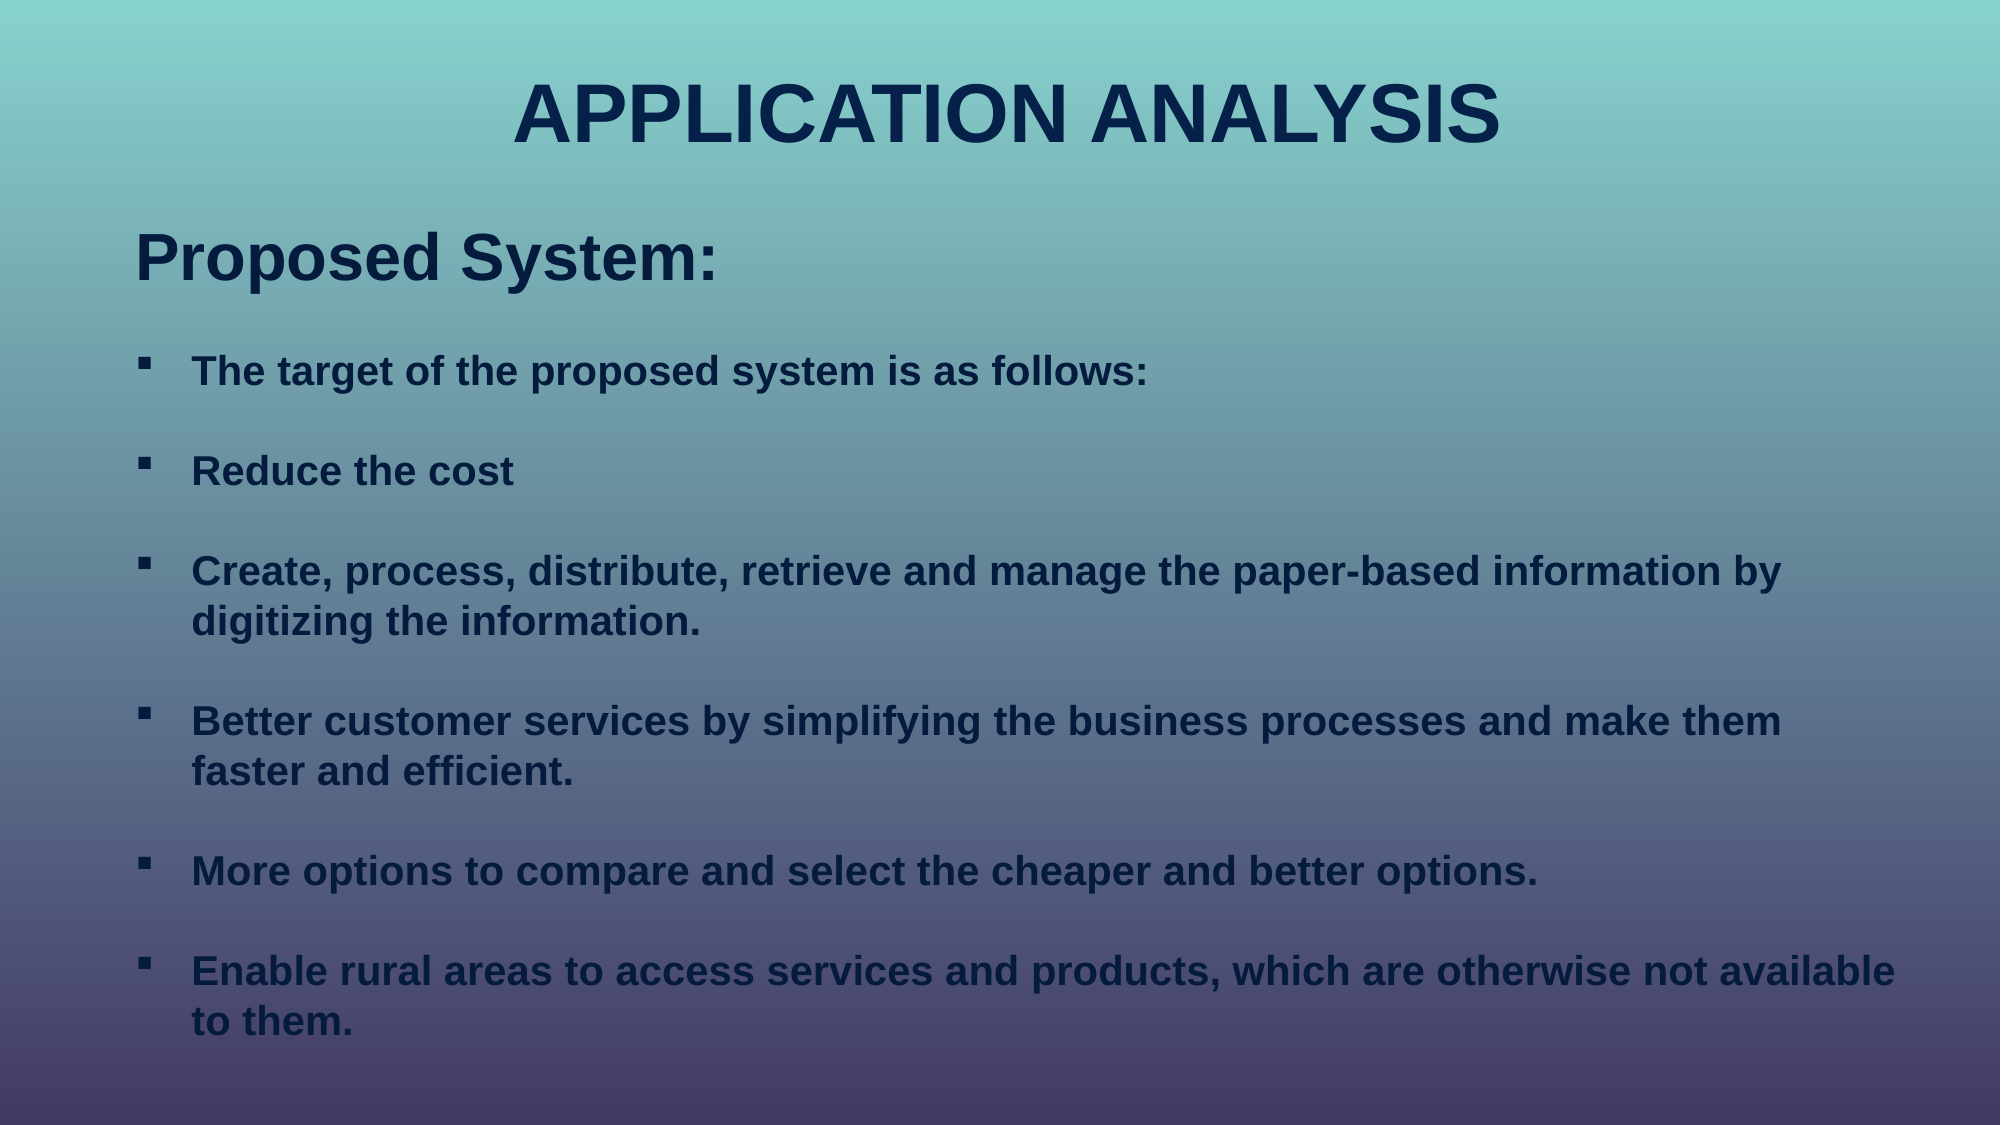

# APPLICATION ANALYSIS
Proposed System:

The target of the proposed system is as follows:

Reduce the cost

Create, process, distribute, retrieve and manage the paper-based information by digitizing the information.

Better customer services by simplifying the business processes and make them faster and efficient.

More options to compare and select the cheaper and better options.

Enable rural areas to access services and products, which are otherwise not available to them.